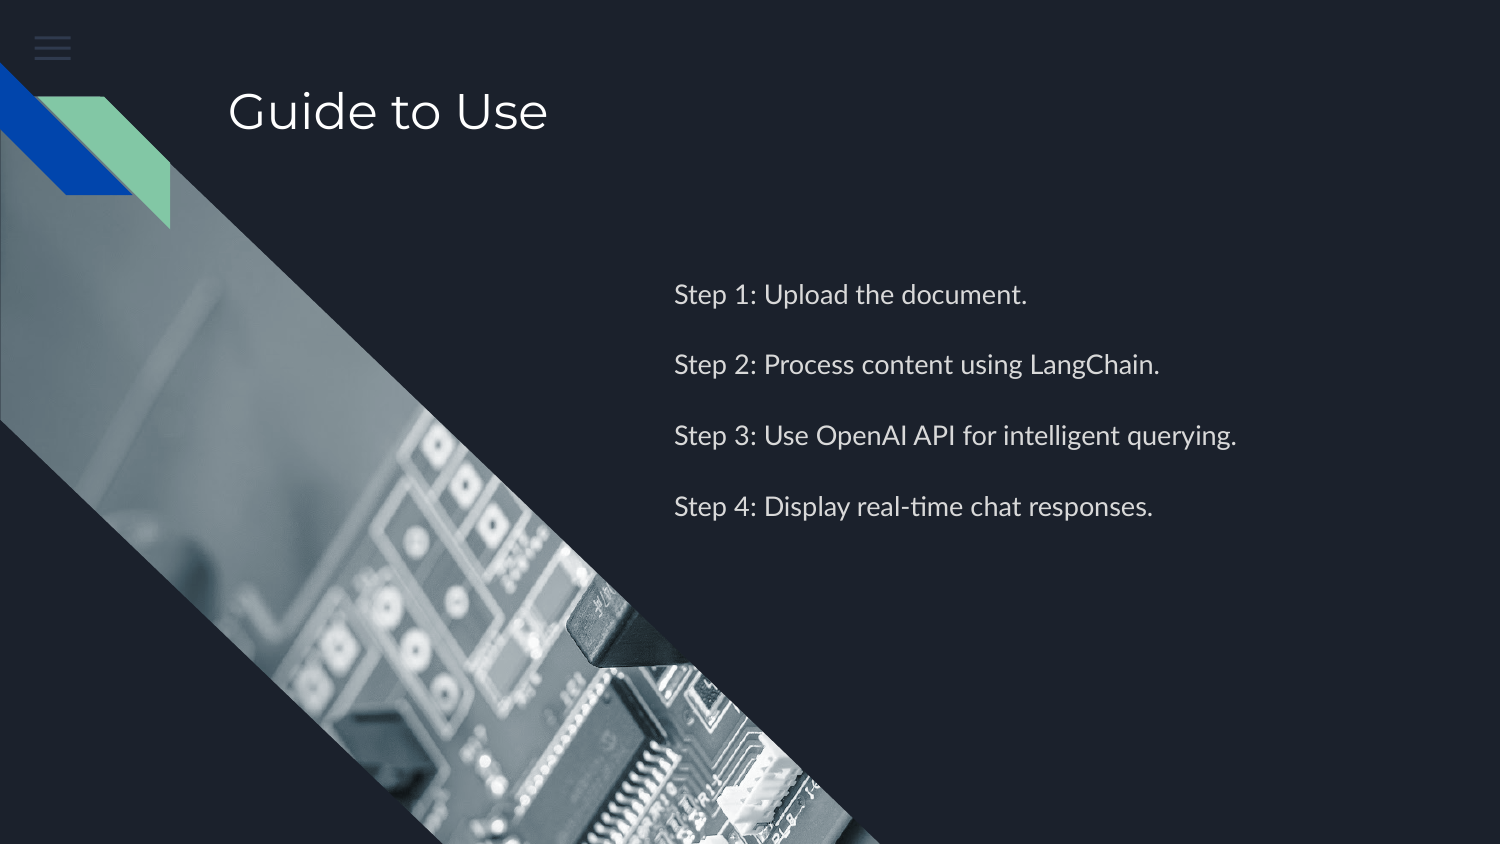

# Guide to Use
Step 1: Upload the document.
Step 2: Process content using LangChain.
Step 3: Use OpenAI API for intelligent querying.
Step 4: Display real-time chat responses.